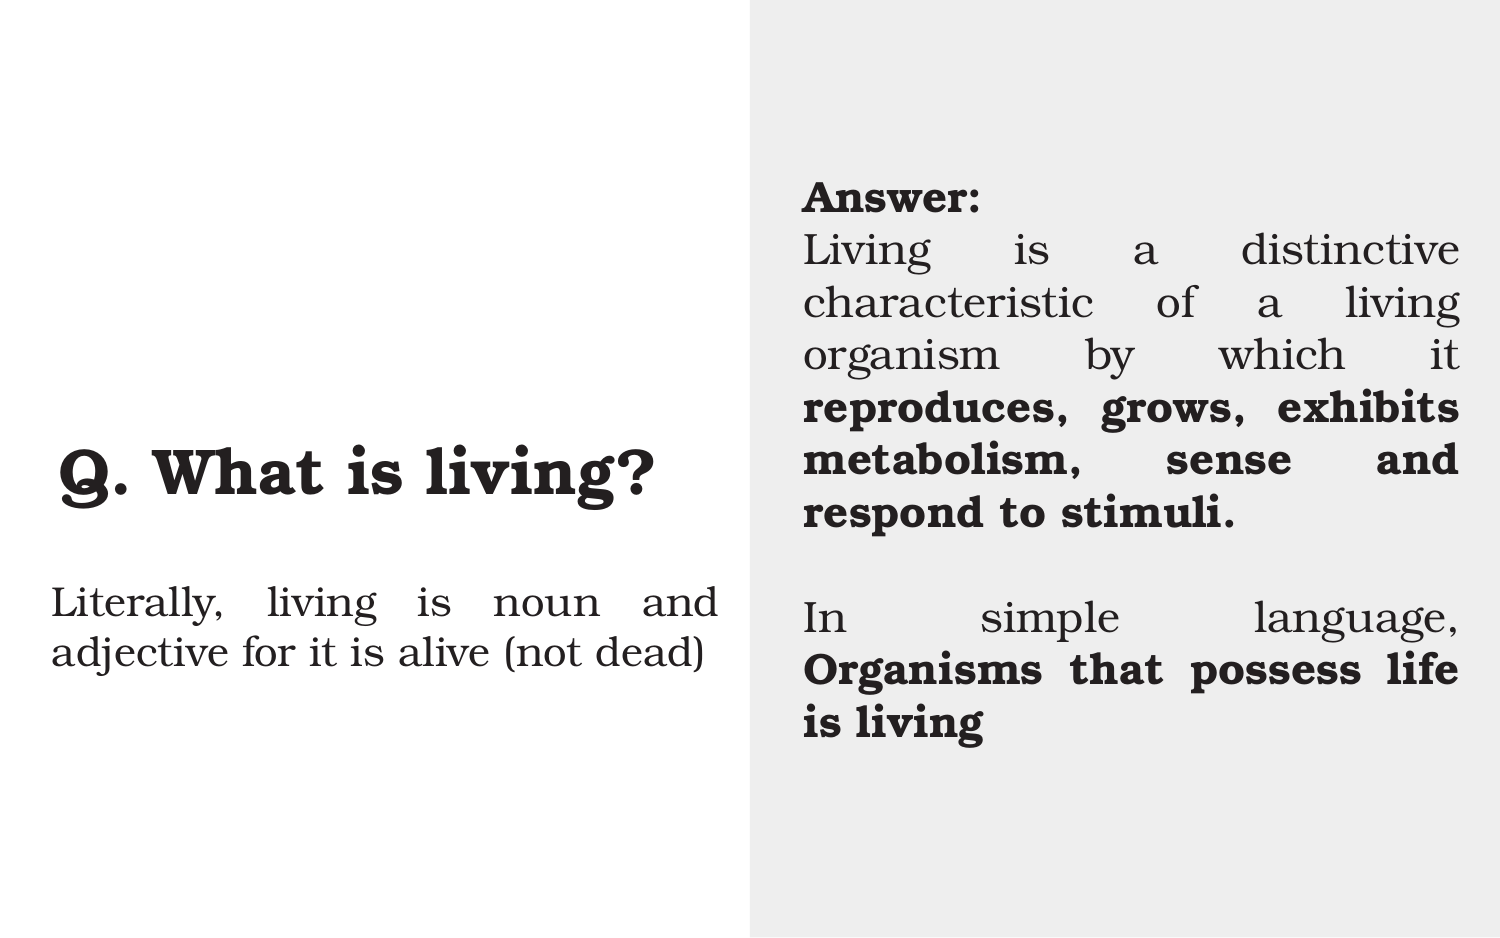

Answer:
Living is a distinctive characteristic of a living organism by which it reproduces, grows, exhibits metabolism, sense and respond to stimuli.

In simple language, Organisms that possess life is living

# Q. What is living?
Literally, living is noun and adjective for it is alive (not dead)